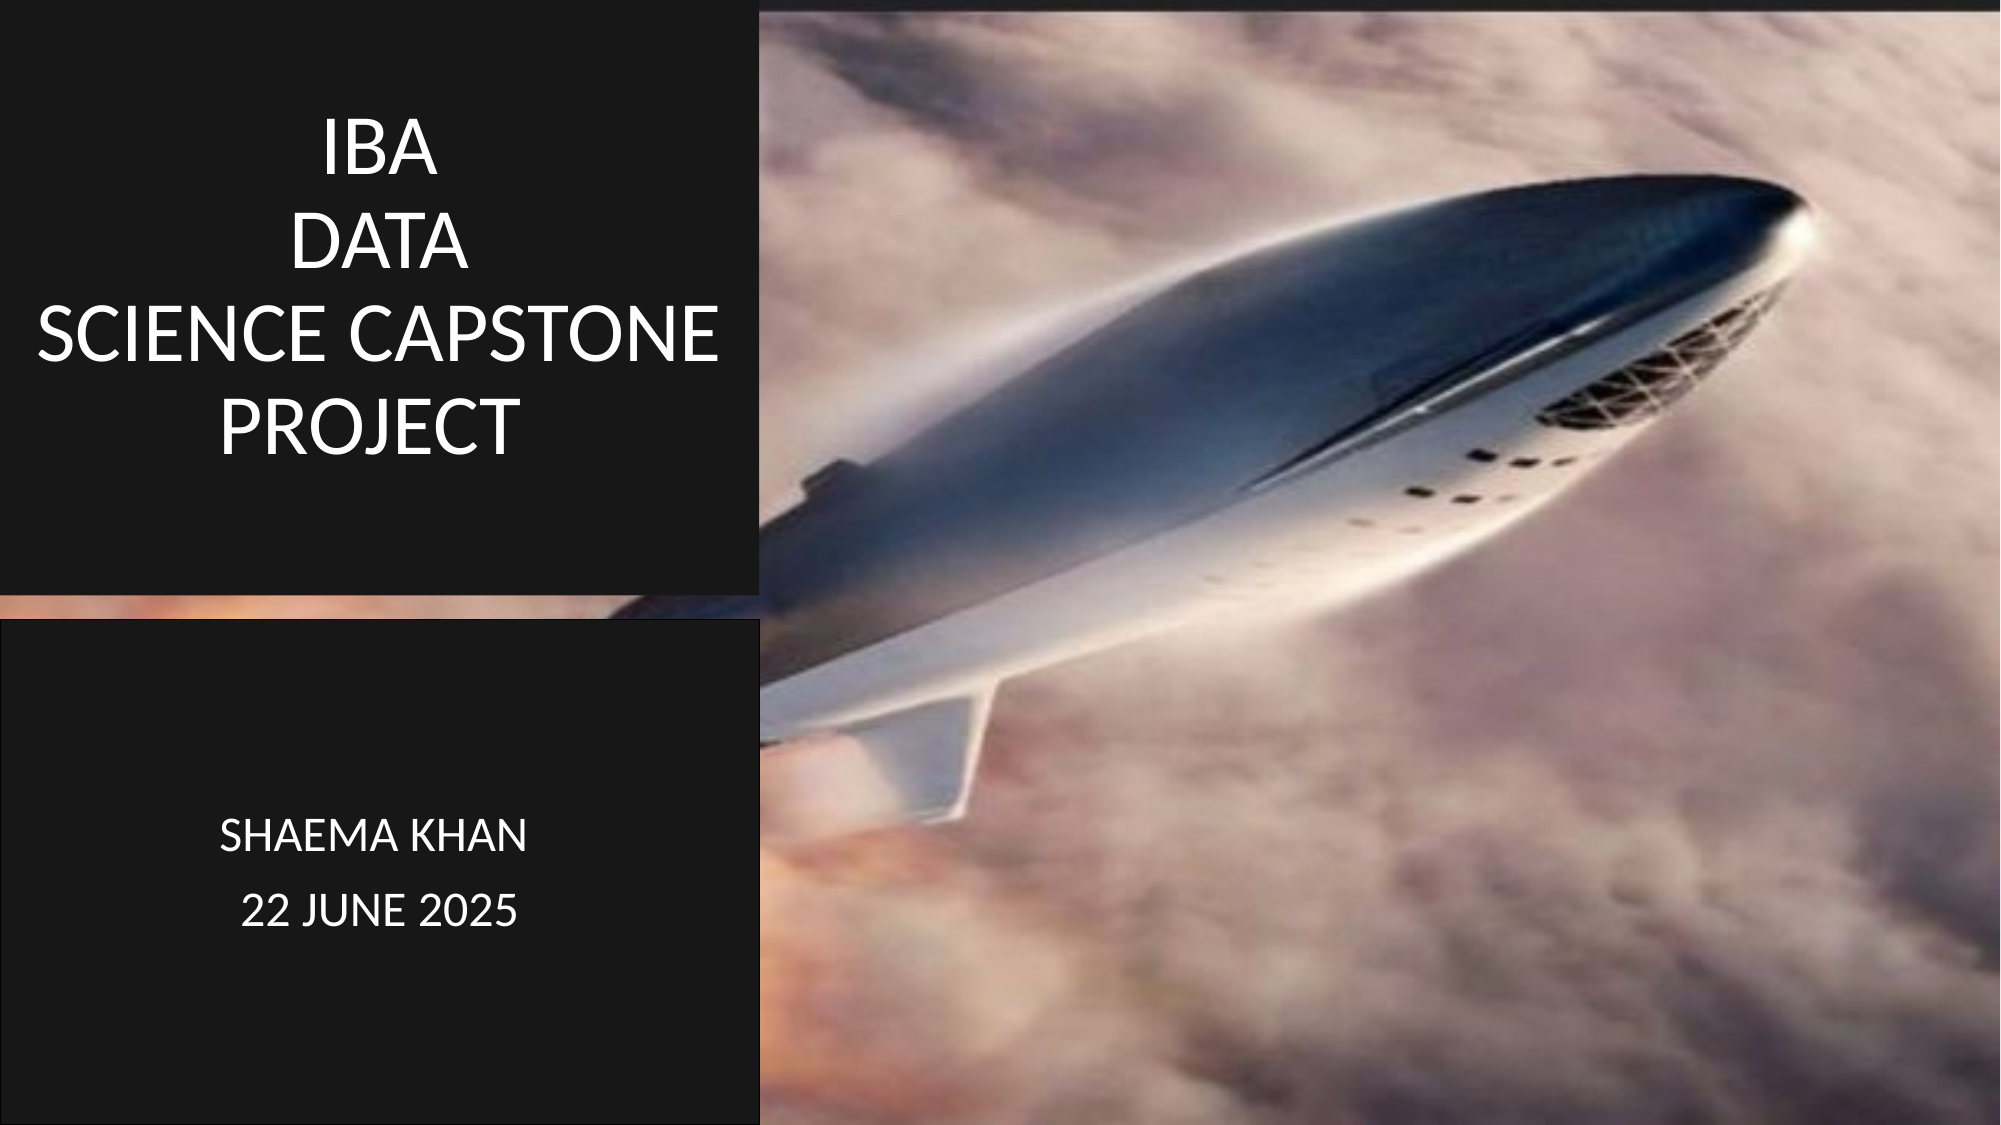

# IBA DATA SCIENCE CAPSTONE PROJECT
SHAEMA KHAN
22 JUNE 2025